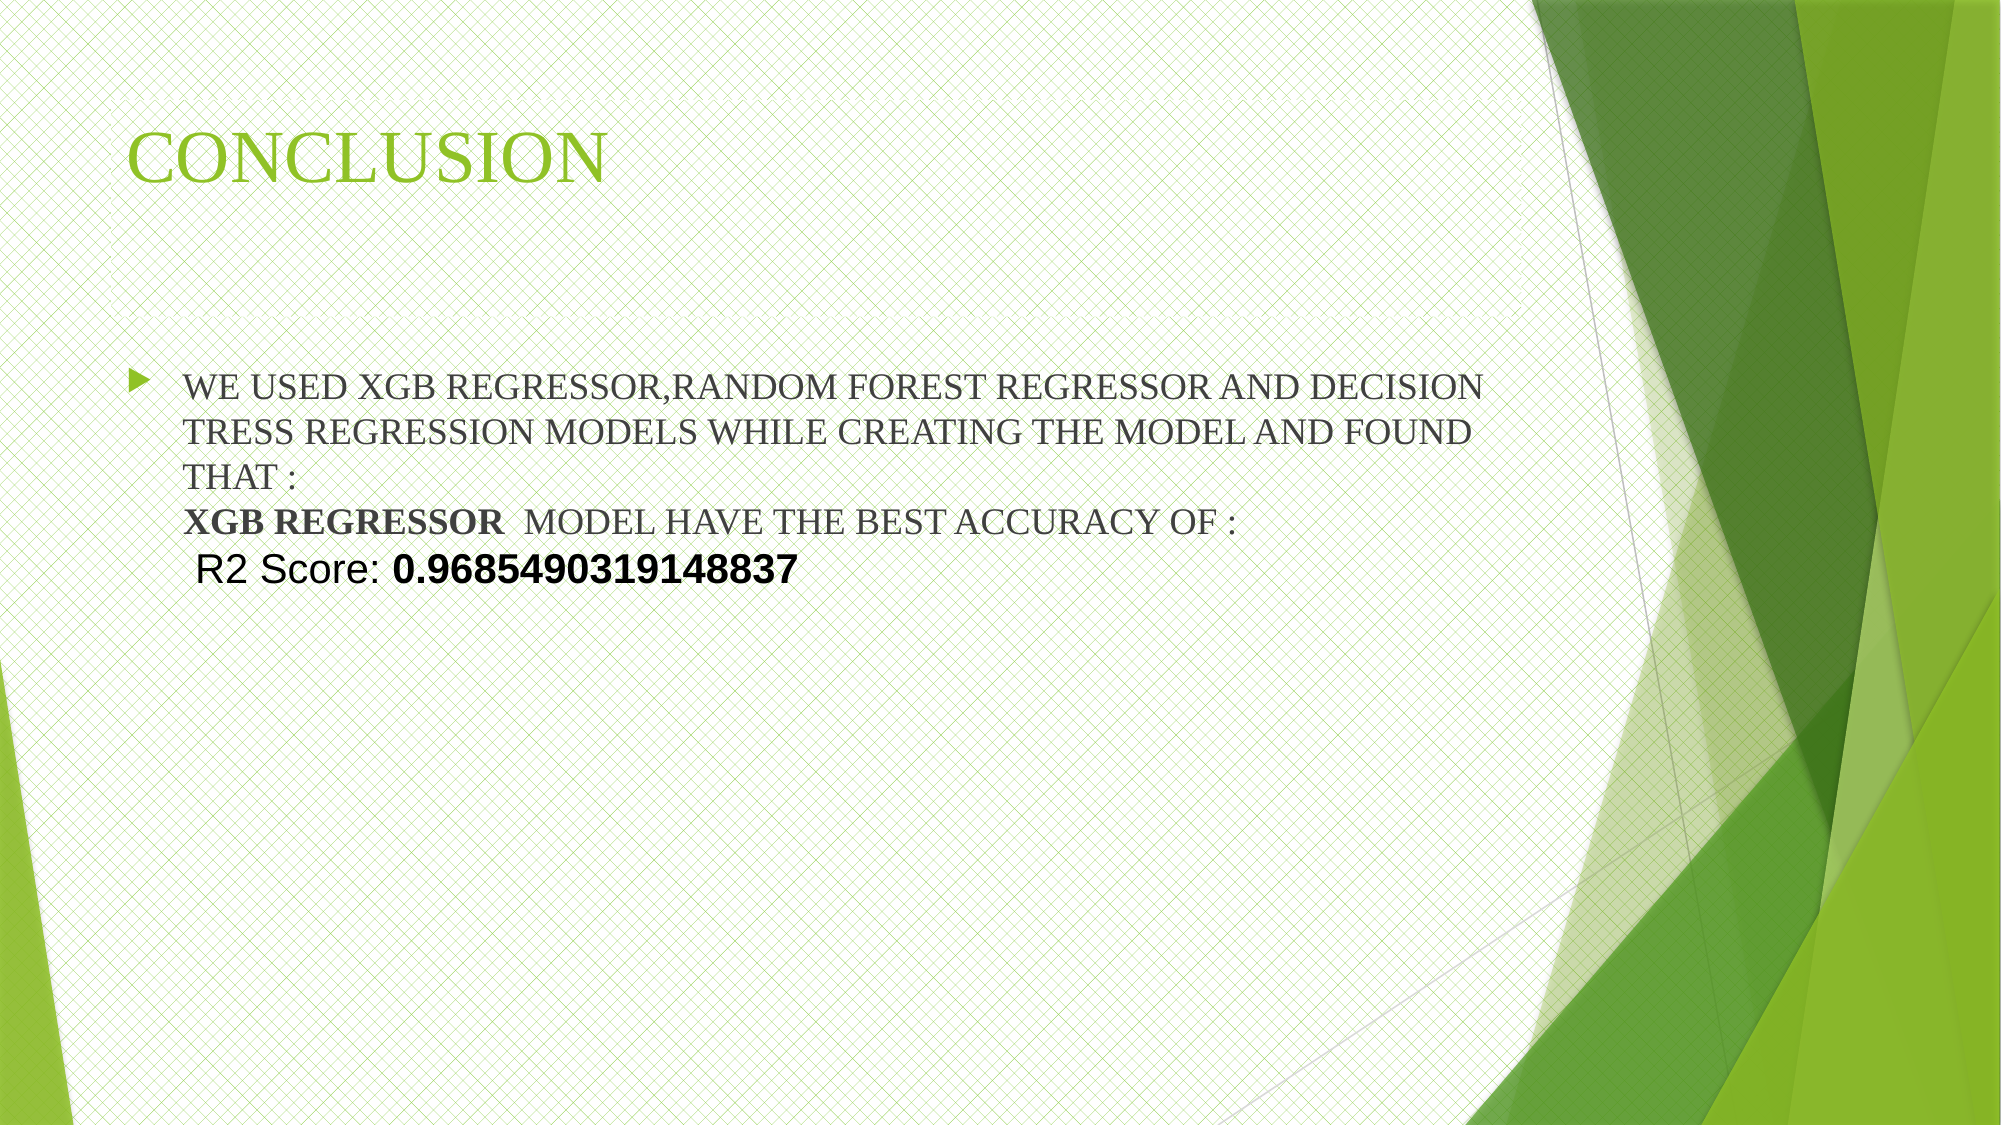

# CONCLUSION
WE USED XGB REGRESSOR,RANDOM FOREST REGRESSOR AND DECISION TRESS REGRESSION MODELS WHILE CREATING THE MODEL AND FOUND THAT :
      XGB REGRESSOR  MODEL HAVE THE BEST ACCURACY OF :
      R2 Score: 0.9685490319148837